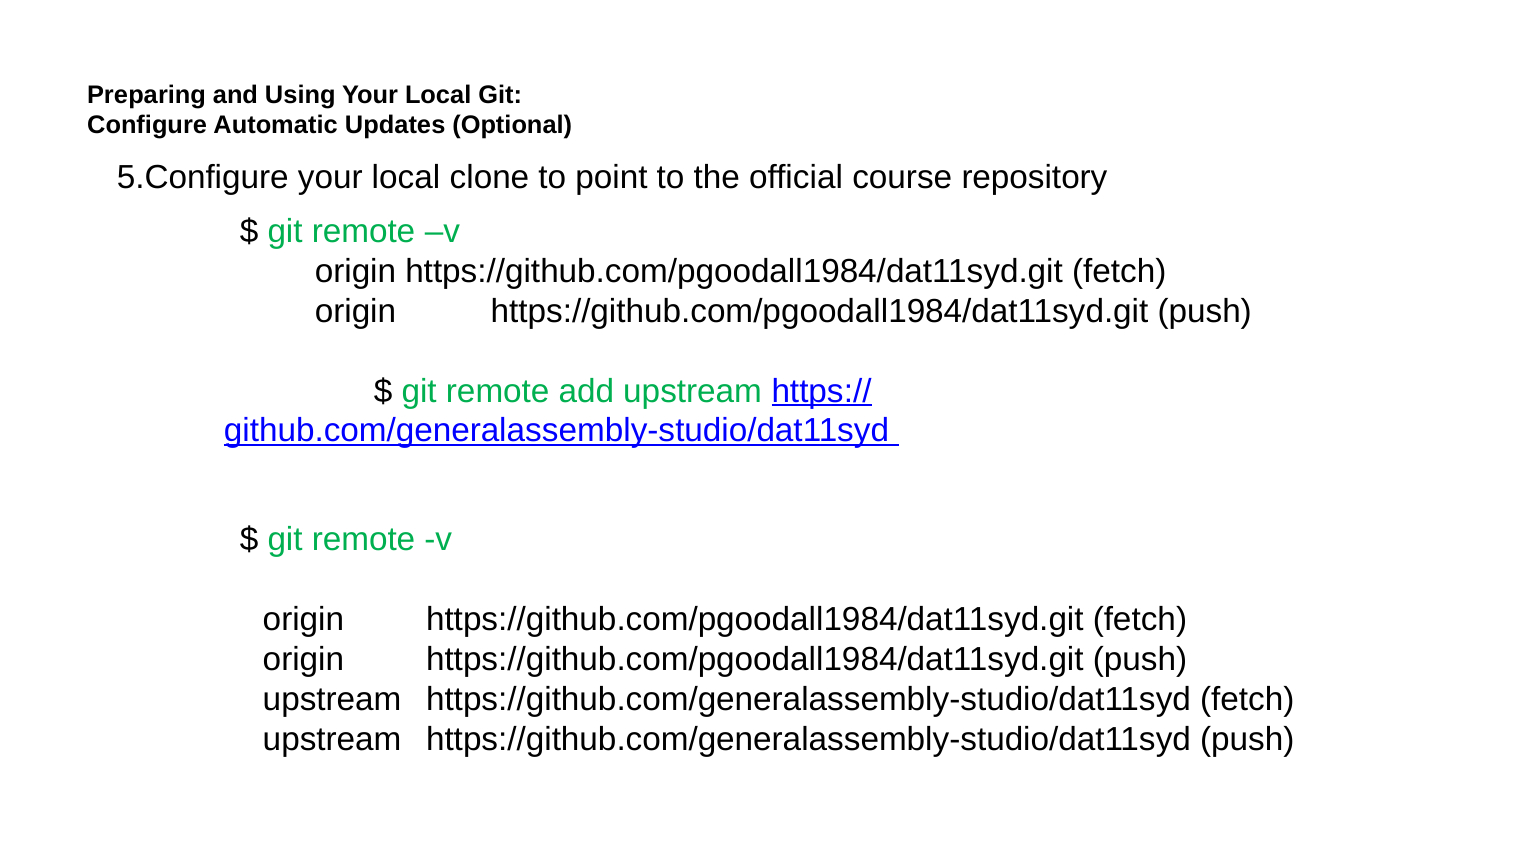

# Preparing and Using Your Local Git:
Configure Automatic Updates (Optional)
Configure your local clone to point to the official course repository
	$ git remote –v
origin https://github.com/pgoodall1984/dat11syd.git (fetch)
origin	 https://github.com/pgoodall1984/dat11syd.git (push)

		$ git remote add upstream https://github.com/generalassembly-studio/dat11syd

	$ git remote -v
origin	https://github.com/pgoodall1984/dat11syd.git (fetch)
origin	https://github.com/pgoodall1984/dat11syd.git (push)
upstream	https://github.com/generalassembly-studio/dat11syd (fetch)
upstream	https://github.com/generalassembly-studio/dat11syd (push)